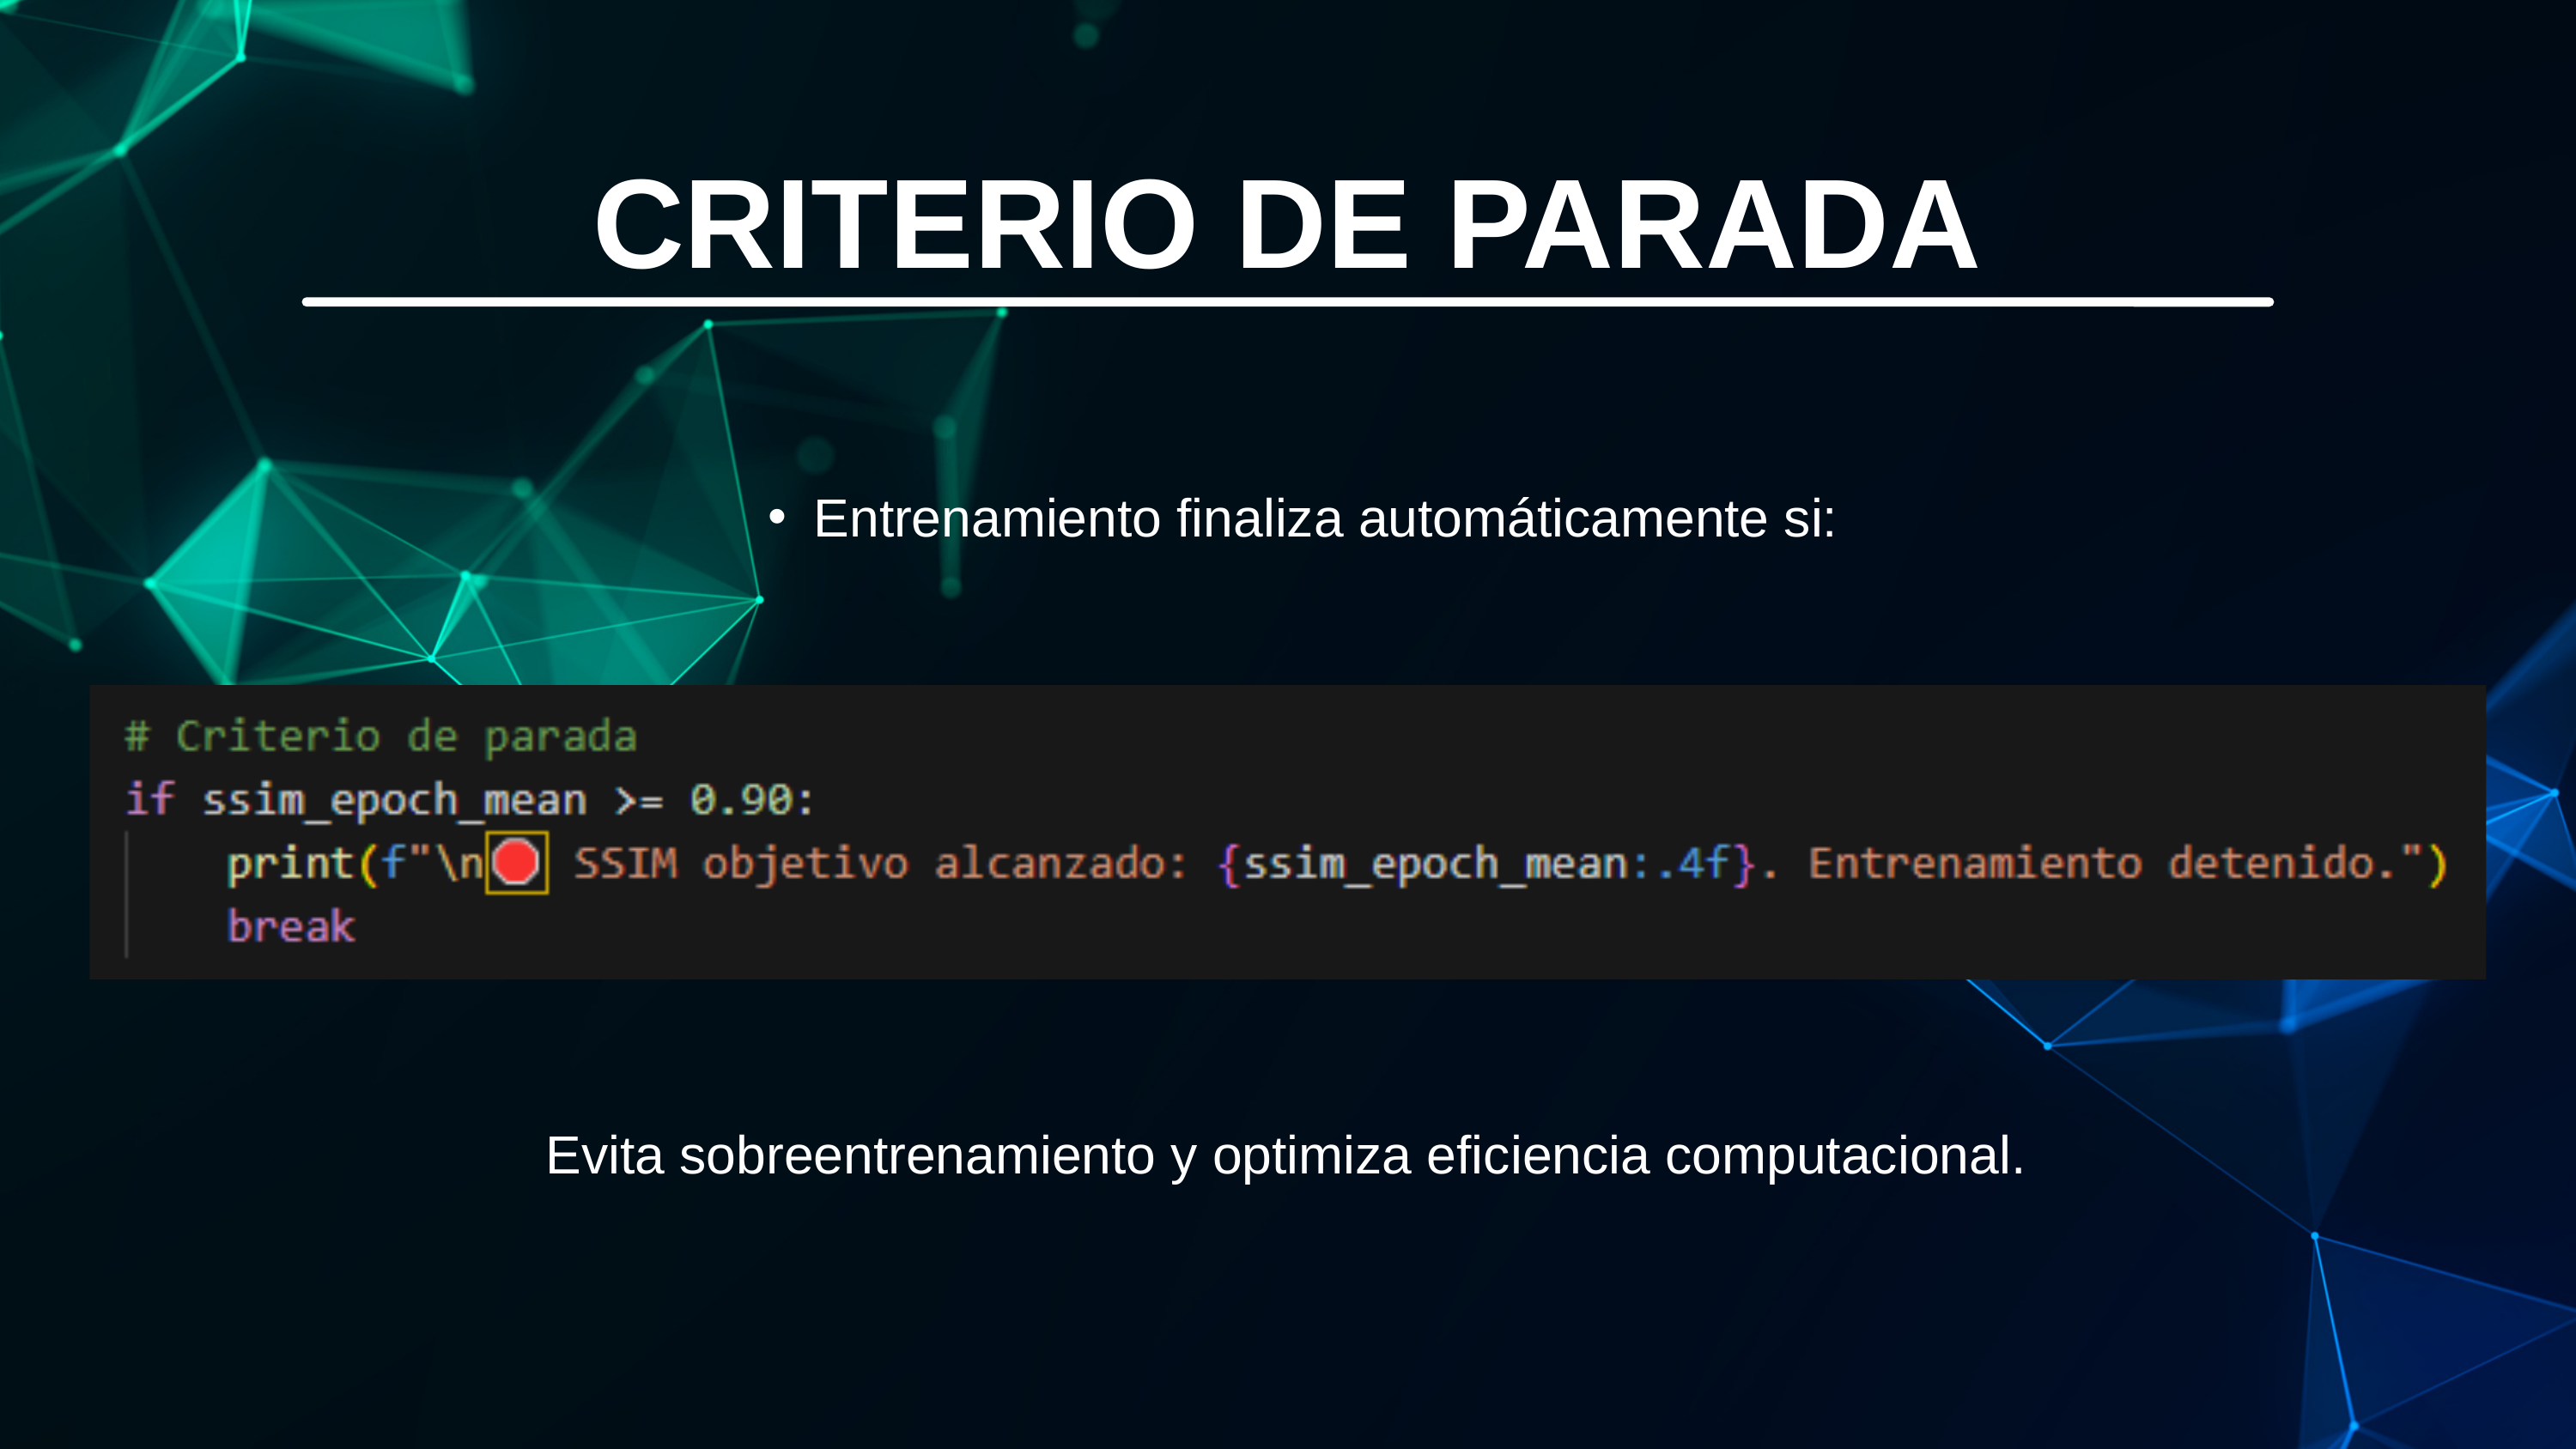

CRITERIO DE PARADA

Entrenamiento finaliza automáticamente si:

Evita sobreentrenamiento y optimiza eficiencia computacional.